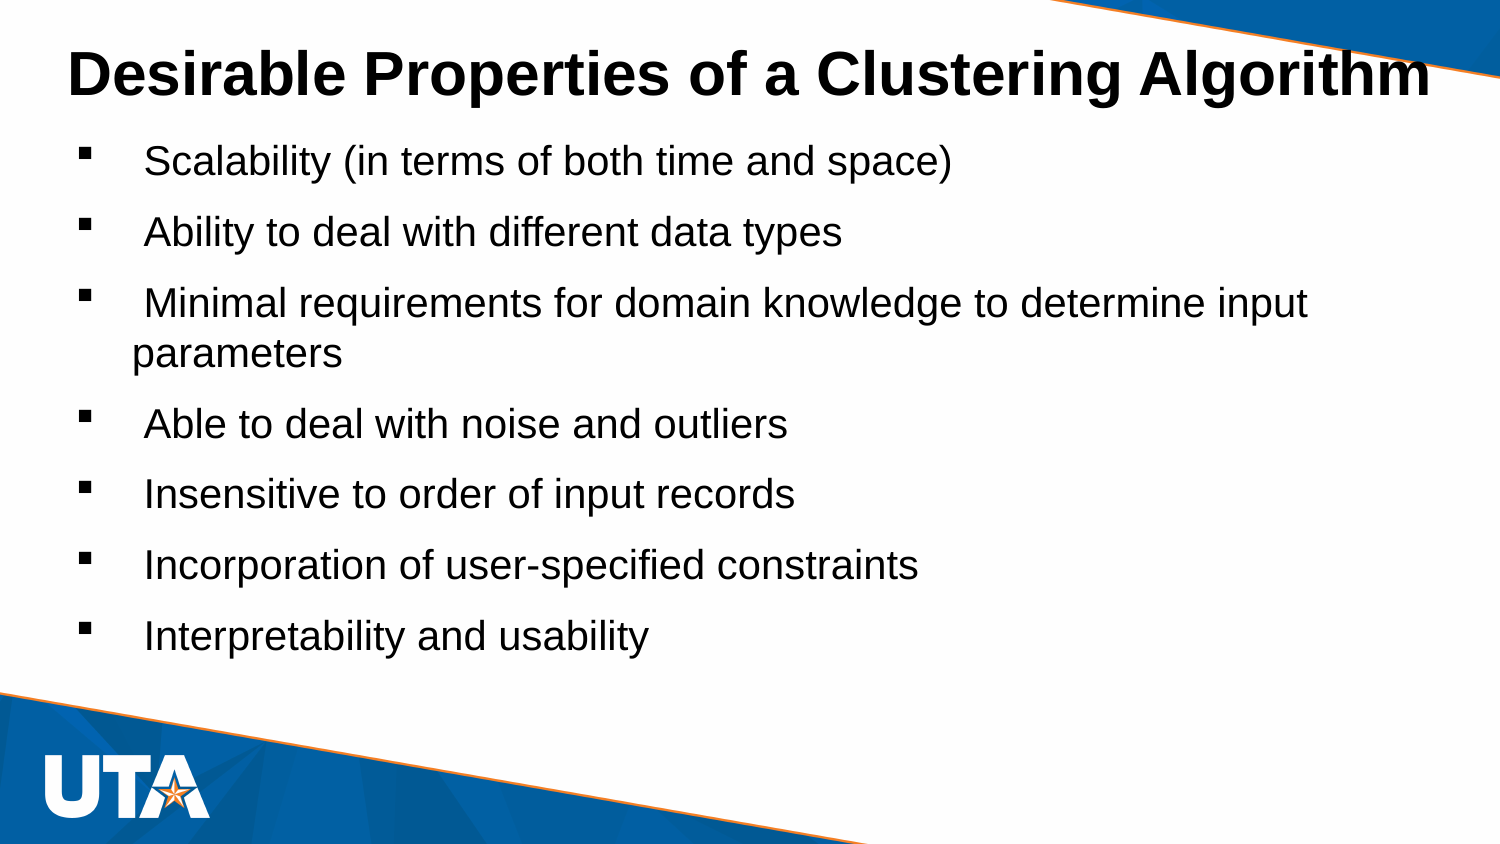

# Desirable Properties of a Clustering Algorithm
 Scalability (in terms of both time and space)
 Ability to deal with different data types
 Minimal requirements for domain knowledge to determine input parameters
 Able to deal with noise and outliers
 Insensitive to order of input records
 Incorporation of user-specified constraints
 Interpretability and usability